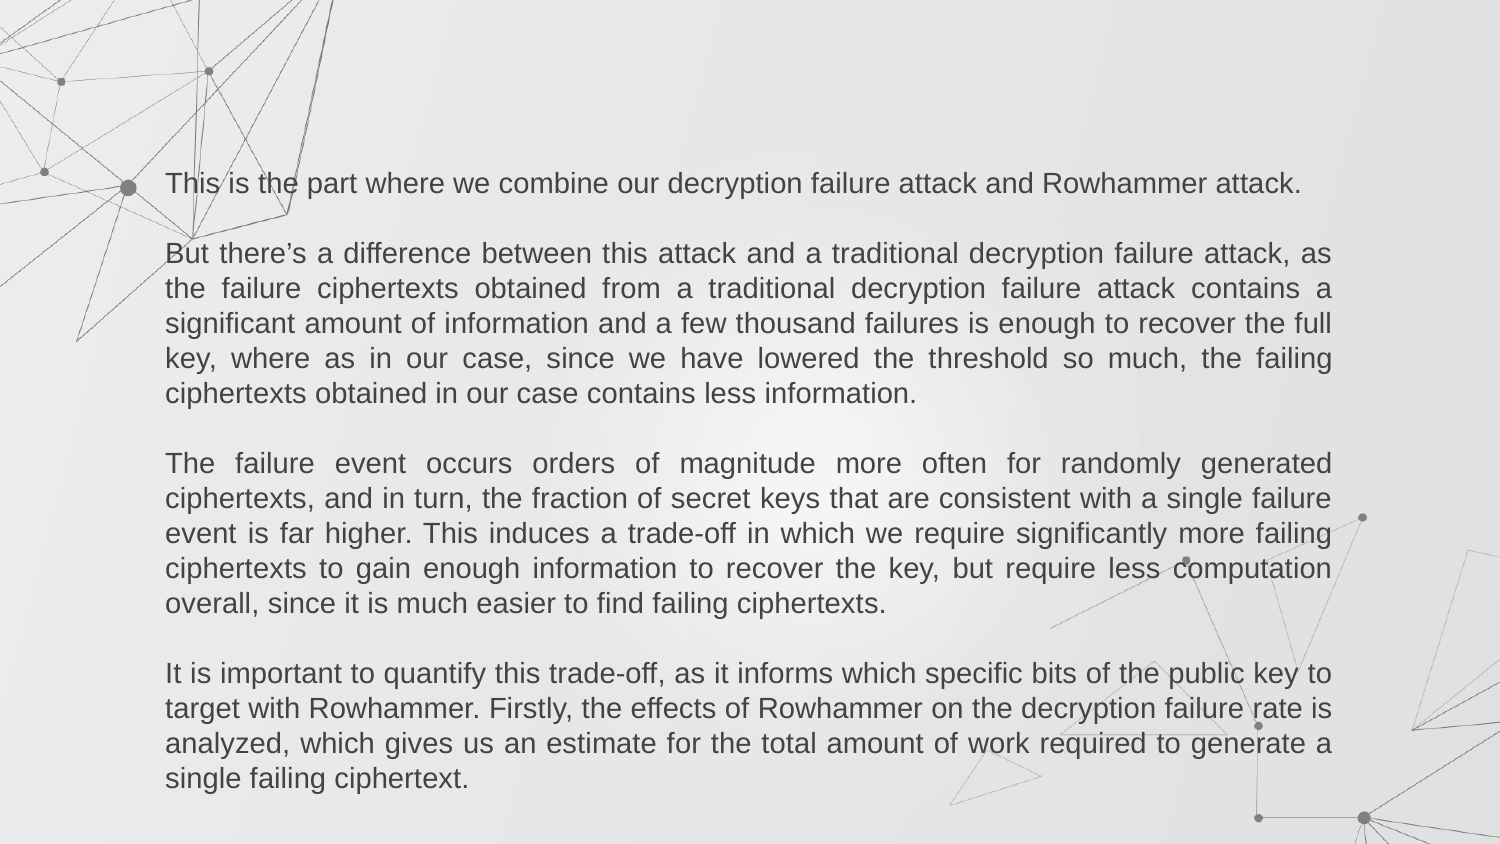

This is the part where we combine our decryption failure attack and Rowhammer attack.

But there’s a difference between this attack and a traditional decryption failure attack, as the failure ciphertexts obtained from a traditional decryption failure attack contains a significant amount of information and a few thousand failures is enough to recover the full key, where as in our case, since we have lowered the threshold so much, the failing ciphertexts obtained in our case contains less information.

The failure event occurs orders of magnitude more often for randomly generated ciphertexts, and in turn, the fraction of secret keys that are consistent with a single failure event is far higher. This induces a trade-off in which we require significantly more failing ciphertexts to gain enough information to recover the key, but require less computation overall, since it is much easier to find failing ciphertexts.

It is important to quantify this trade-off, as it informs which specific bits of the public key to target with Rowhammer. Firstly, the effects of Rowhammer on the decryption failure rate is analyzed, which gives us an estimate for the total amount of work required to generate a single failing ciphertext.